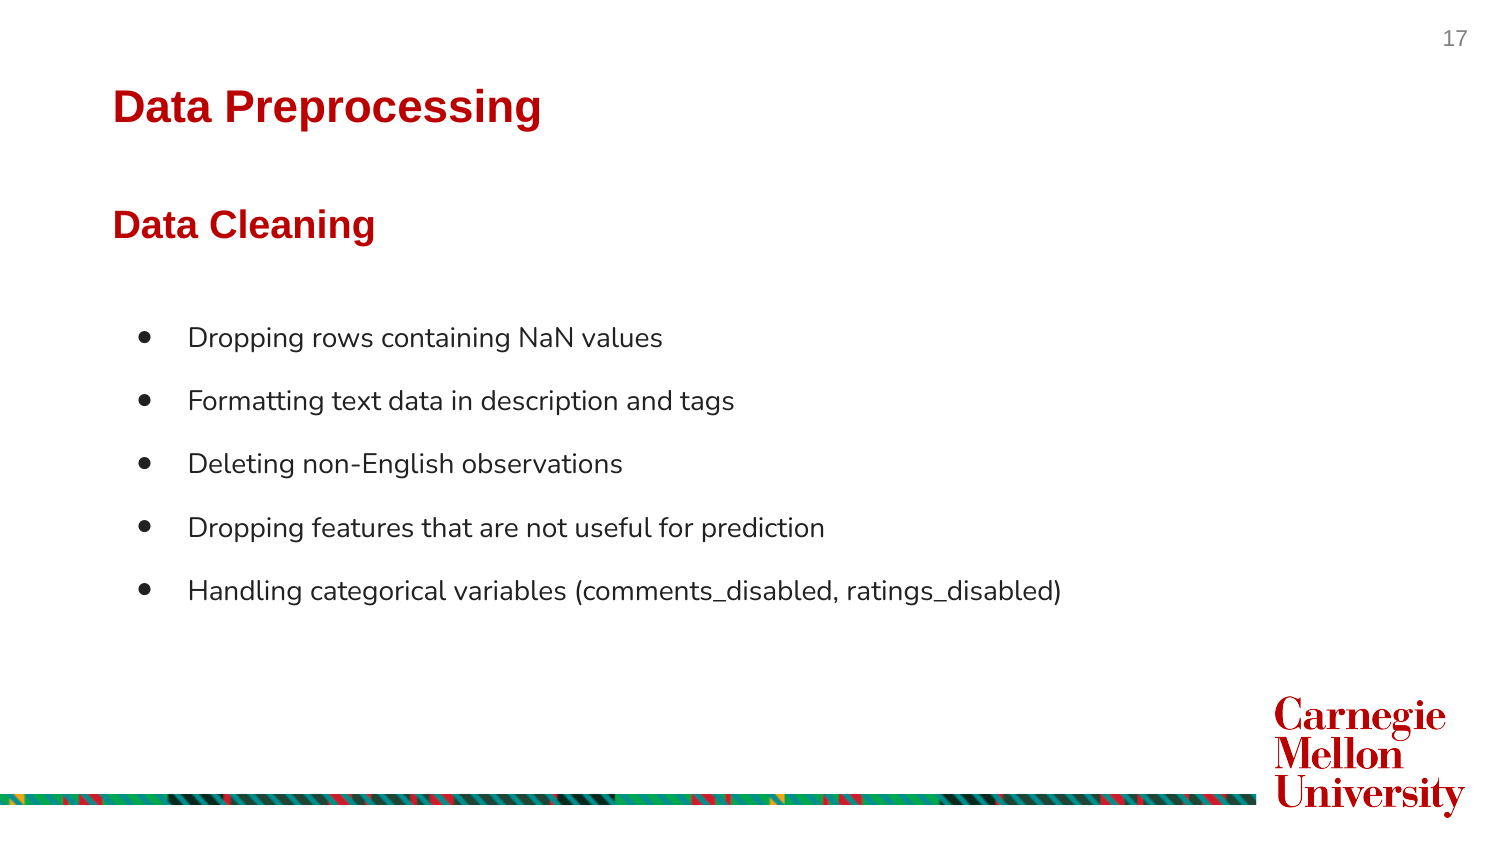

Data Preprocessing
Data Cleaning

Dropping rows containing NaN values
Formatting text data in description and tags
Deleting non-English observations
Dropping features that are not useful for prediction
Handling categorical variables (comments_disabled, ratings_disabled)